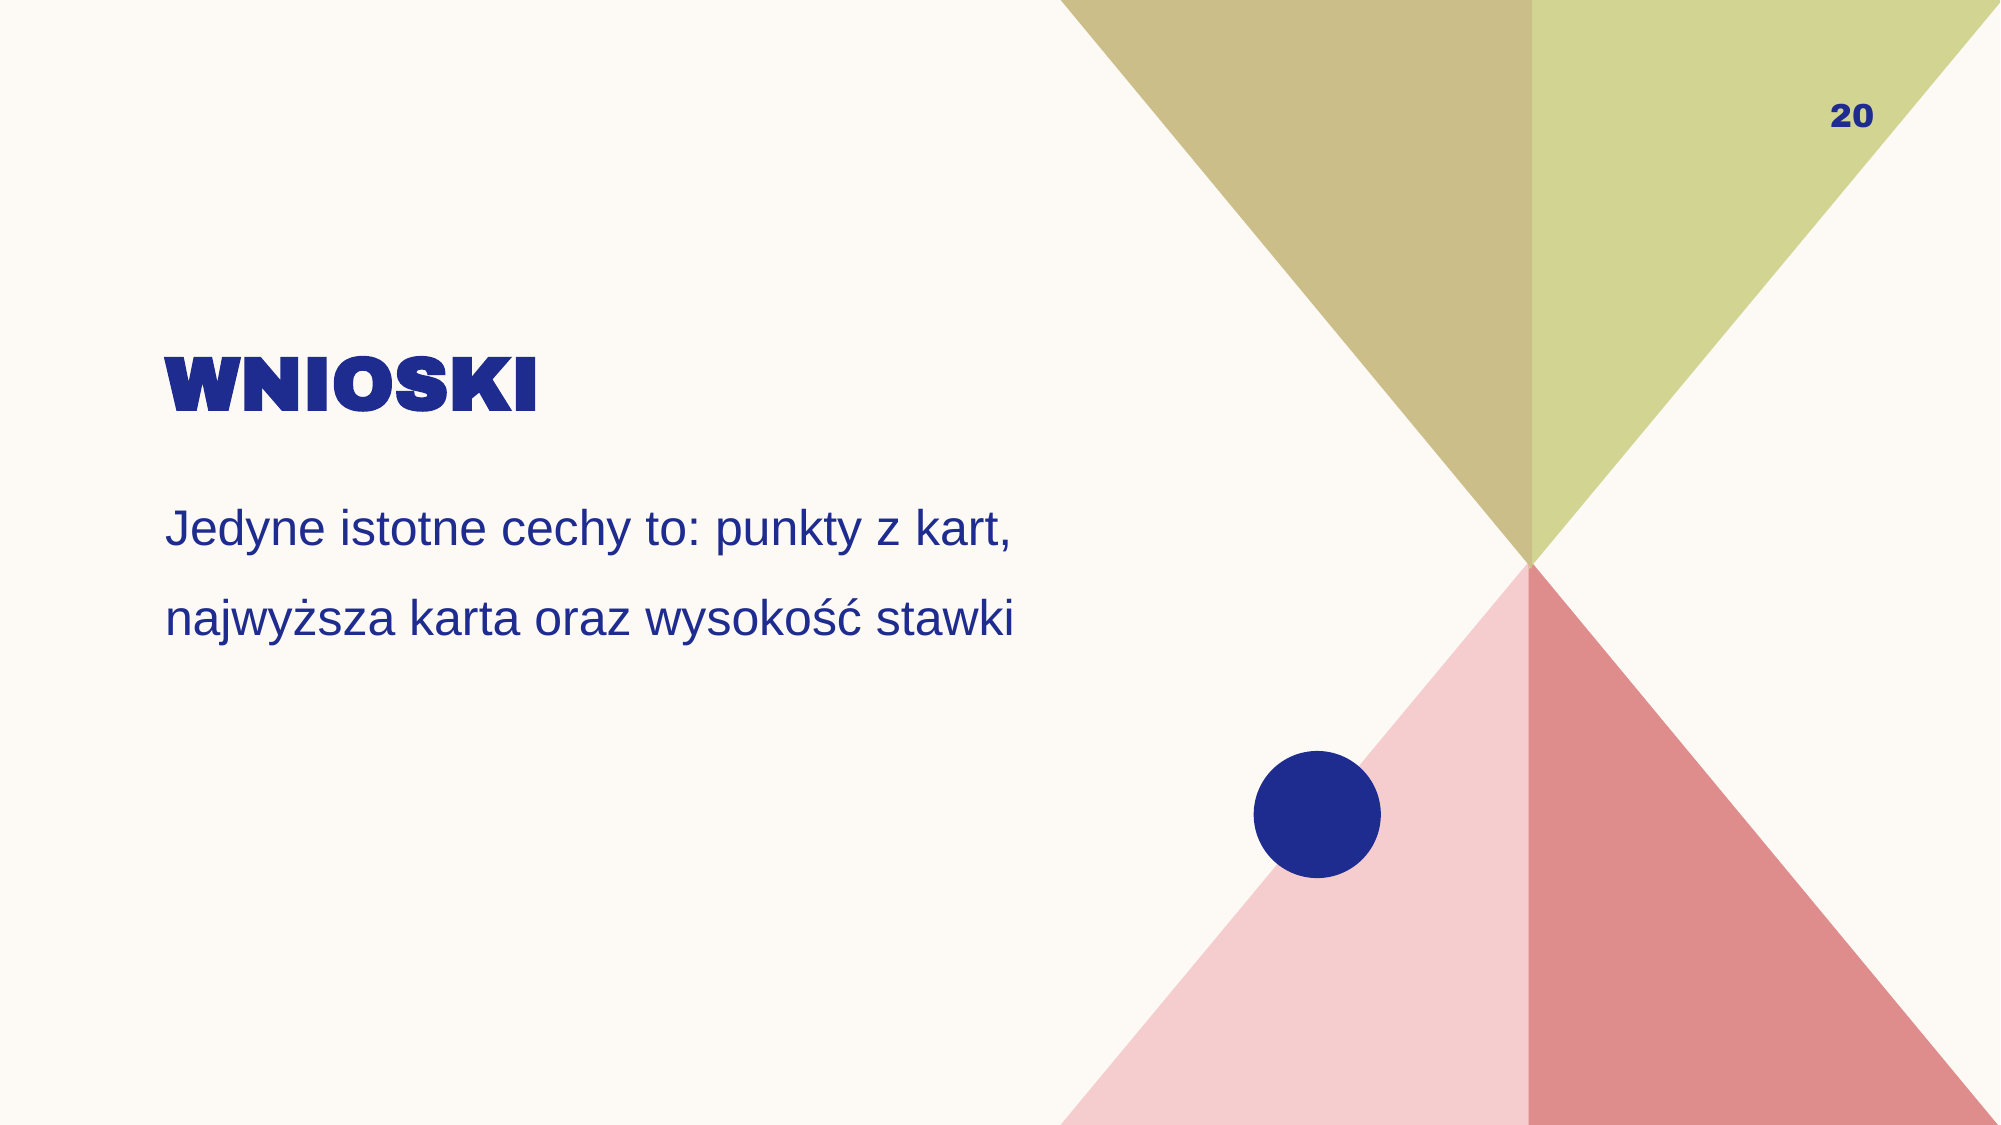

20
# Wnioski
Jedyne istotne cechy to: punkty z kart, najwyższa karta oraz wysokość stawki